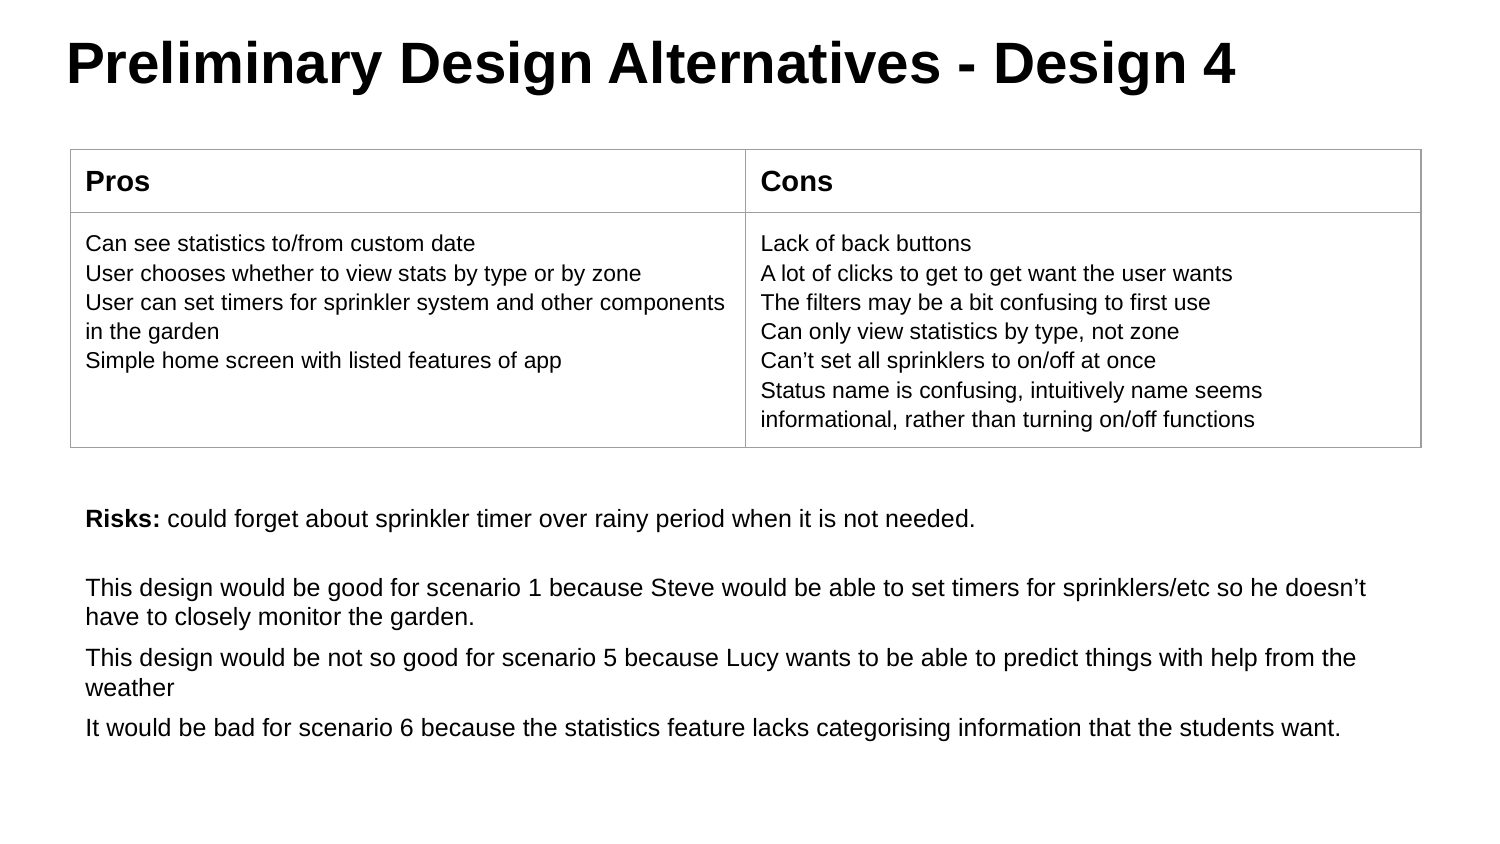

# Preliminary Design Alternatives - Design 4

| Pros | Cons |
| --- | --- |
| Can see statistics to/from custom date User chooses whether to view stats by type or by zone User can set timers for sprinkler system and other components in the garden Simple home screen with listed features of app | Lack of back buttons A lot of clicks to get to get want the user wants The filters may be a bit confusing to first use Can only view statistics by type, not zone Can’t set all sprinklers to on/off at once Status name is confusing, intuitively name seems informational, rather than turning on/off functions |
Risks: could forget about sprinkler timer over rainy period when it is not needed.

This design would be good for scenario 1 because Steve would be able to set timers for sprinklers/etc so he doesn’t have to closely monitor the garden.
This design would be not so good for scenario 5 because Lucy wants to be able to predict things with help from the weather
It would be bad for scenario 6 because the statistics feature lacks categorising information that the students want.